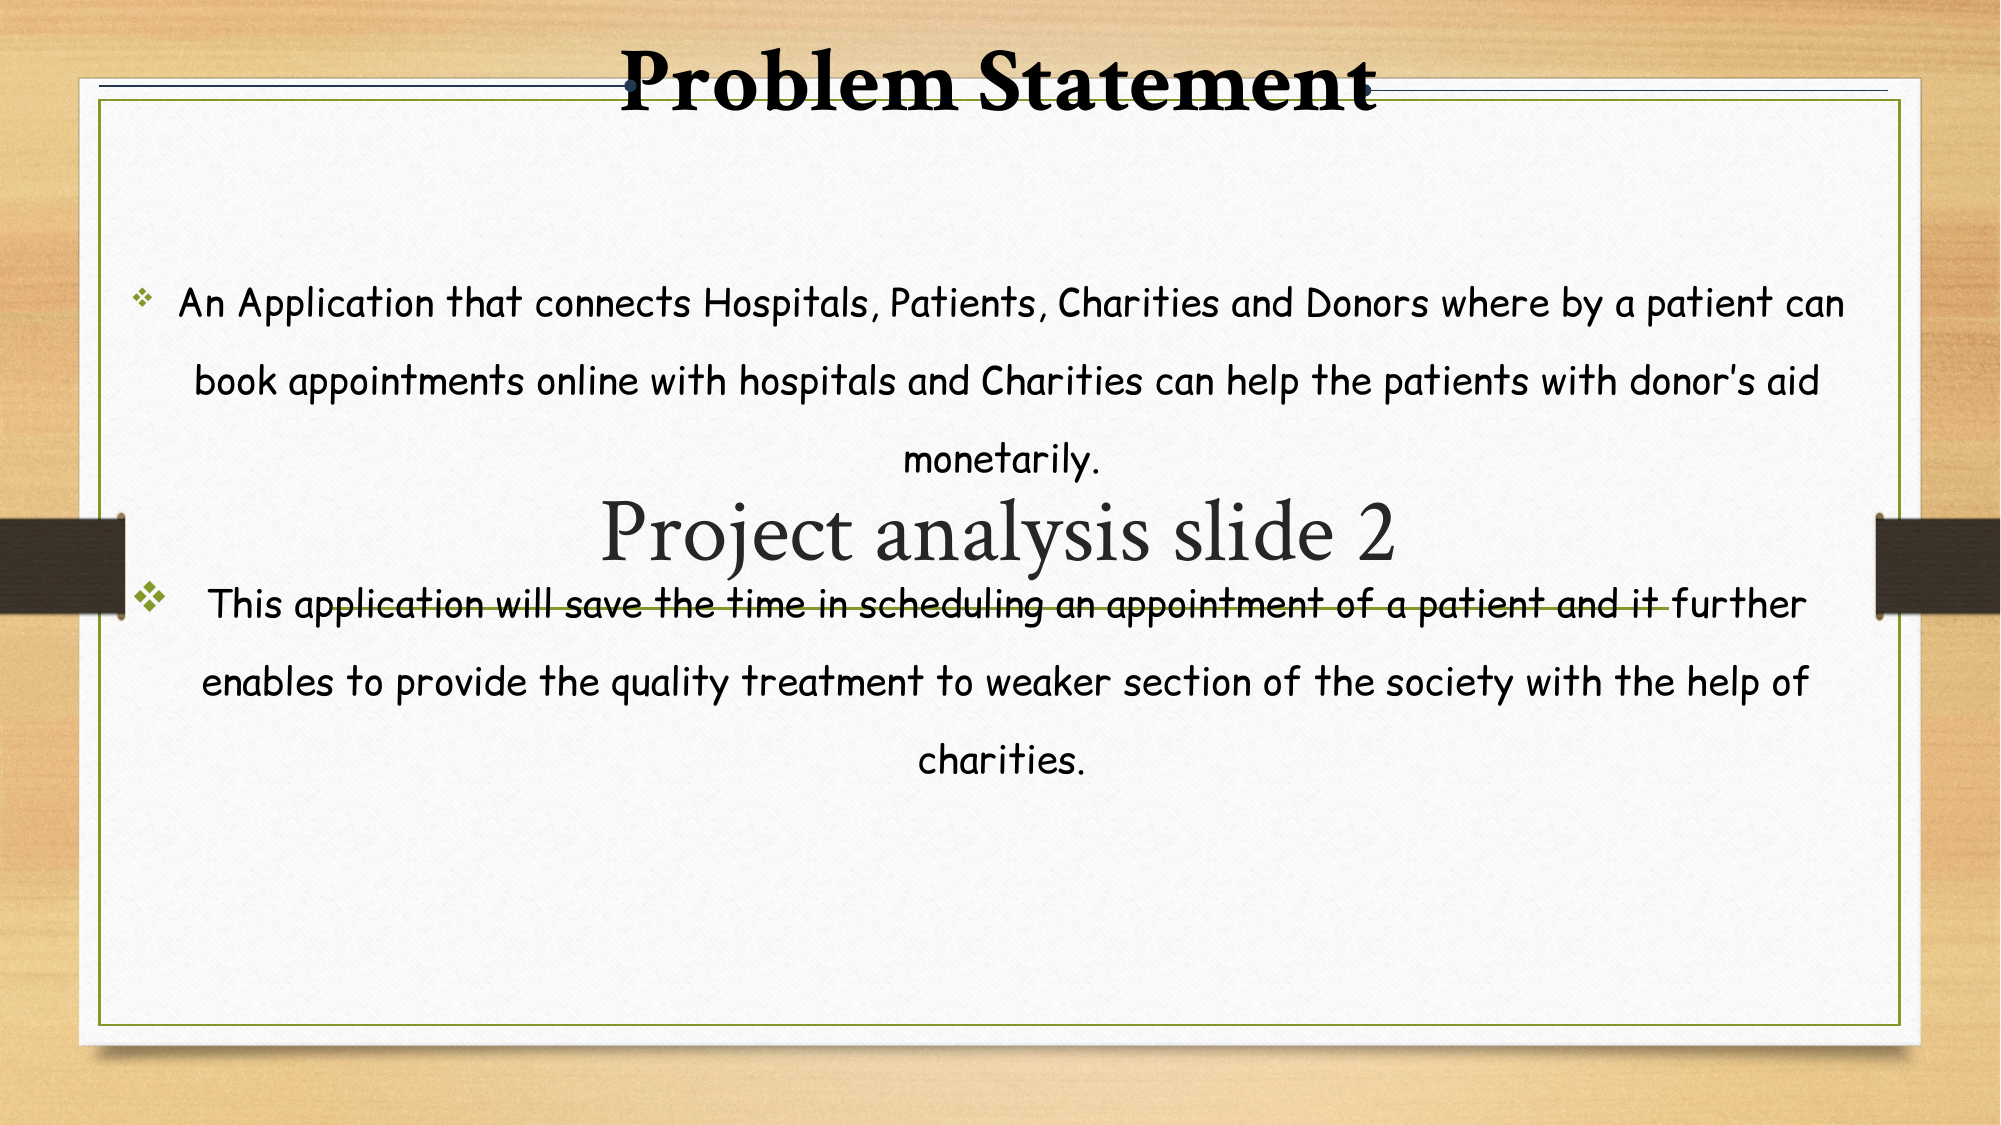

Problem Statement

 An Application that connects Hospitals, Patients, Charities and Donors where by a patient can book appointments online with hospitals and Charities can help the patients with donor’s aid monetarily.

This application will save the time in scheduling an appointment of a patient and it further enables to provide the quality treatment to weaker section of the society with the help of charities.
# Project analysis slide 2